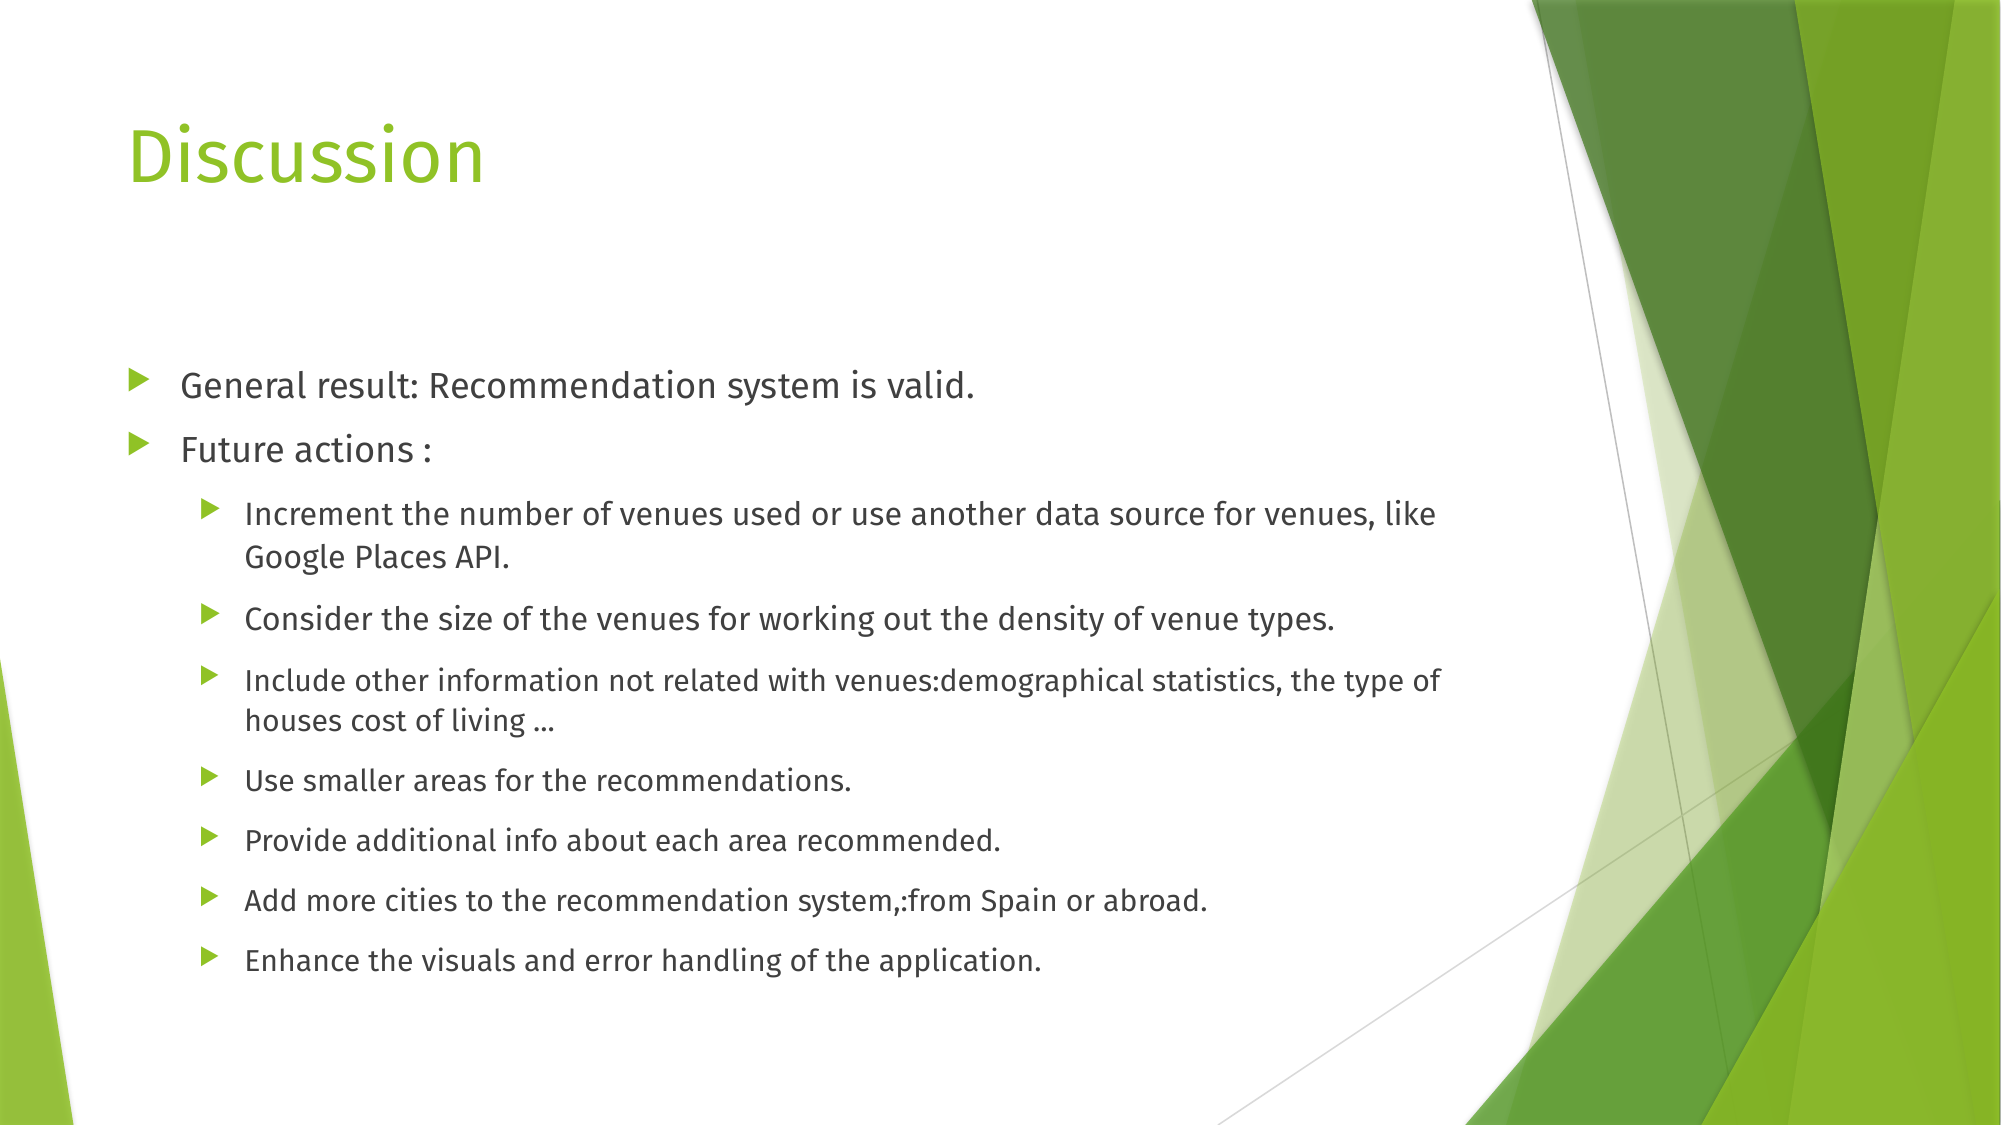

# Discussion
General result: Recommendation system is valid.
Future actions :
Increment the number of venues used or use another data source for venues, like Google Places API.
Consider the size of the venues for working out the density of venue types.
Include other information not related with venues:demographical statistics, the type of houses cost of living ...
Use smaller areas for the recommendations.
Provide additional info about each area recommended.
Add more cities to the recommendation system,:from Spain or abroad.
Enhance the visuals and error handling of the application.